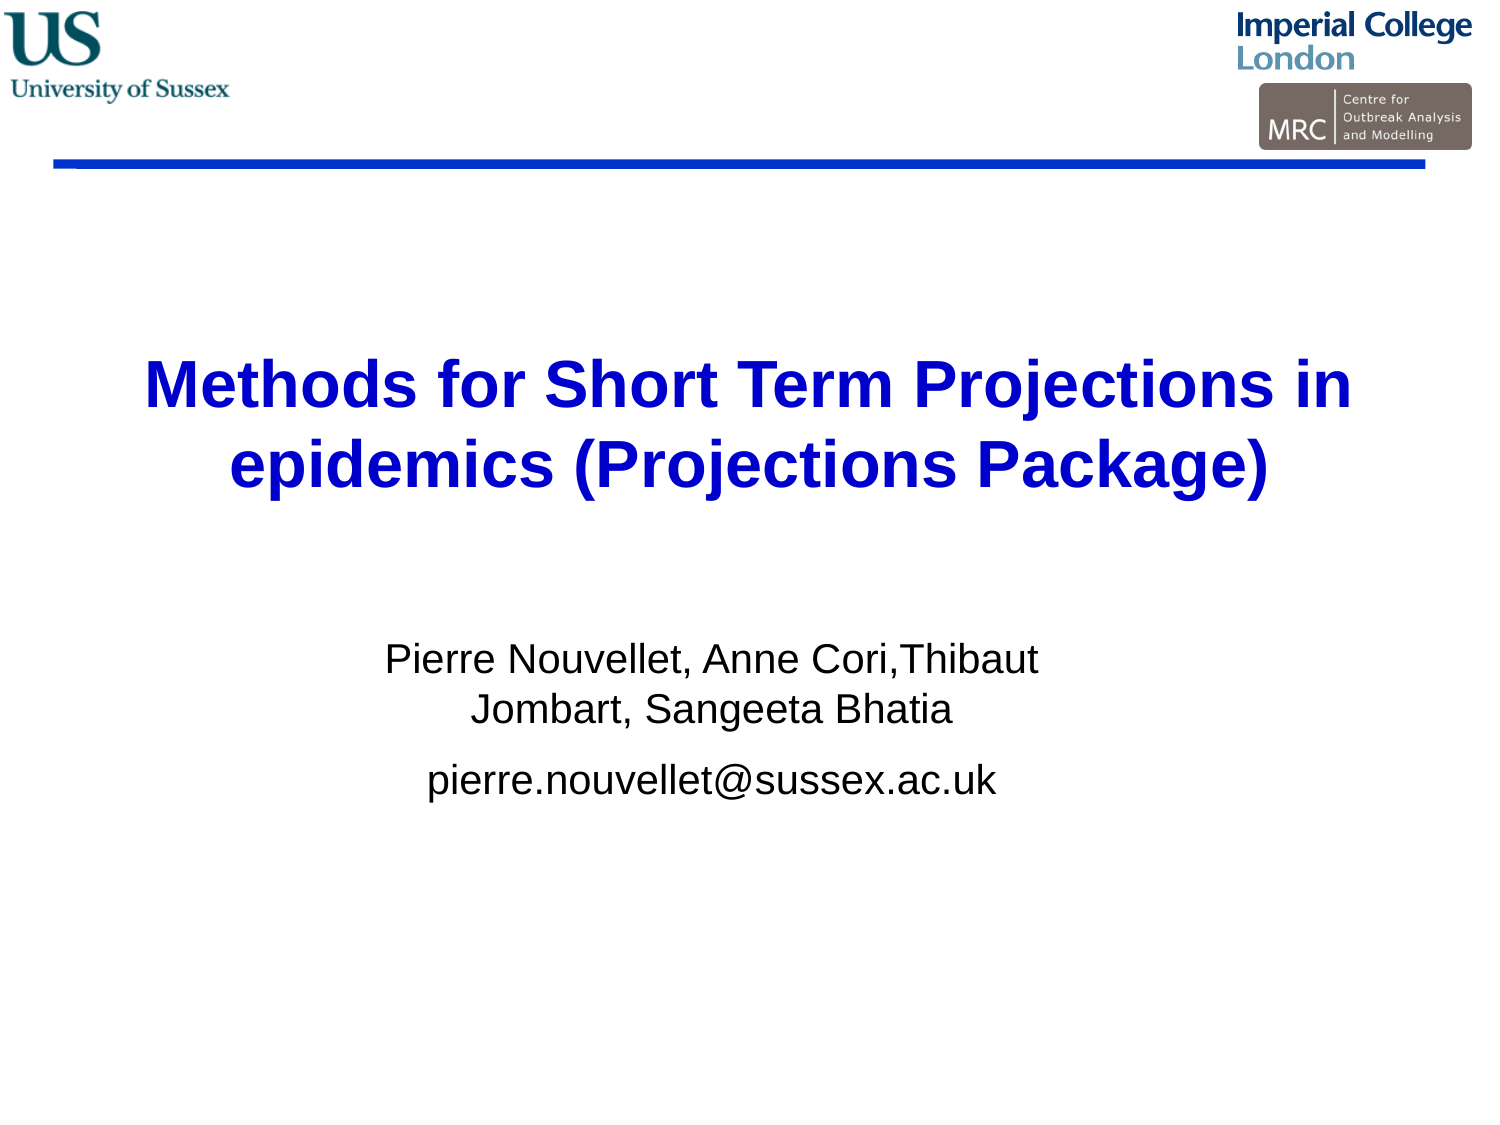

# Methods for Short Term Projections in epidemics (Projections Package)
Pierre Nouvellet, Anne Cori,Thibaut Jombart, Sangeeta Bhatia
pierre.nouvellet@sussex.ac.uk